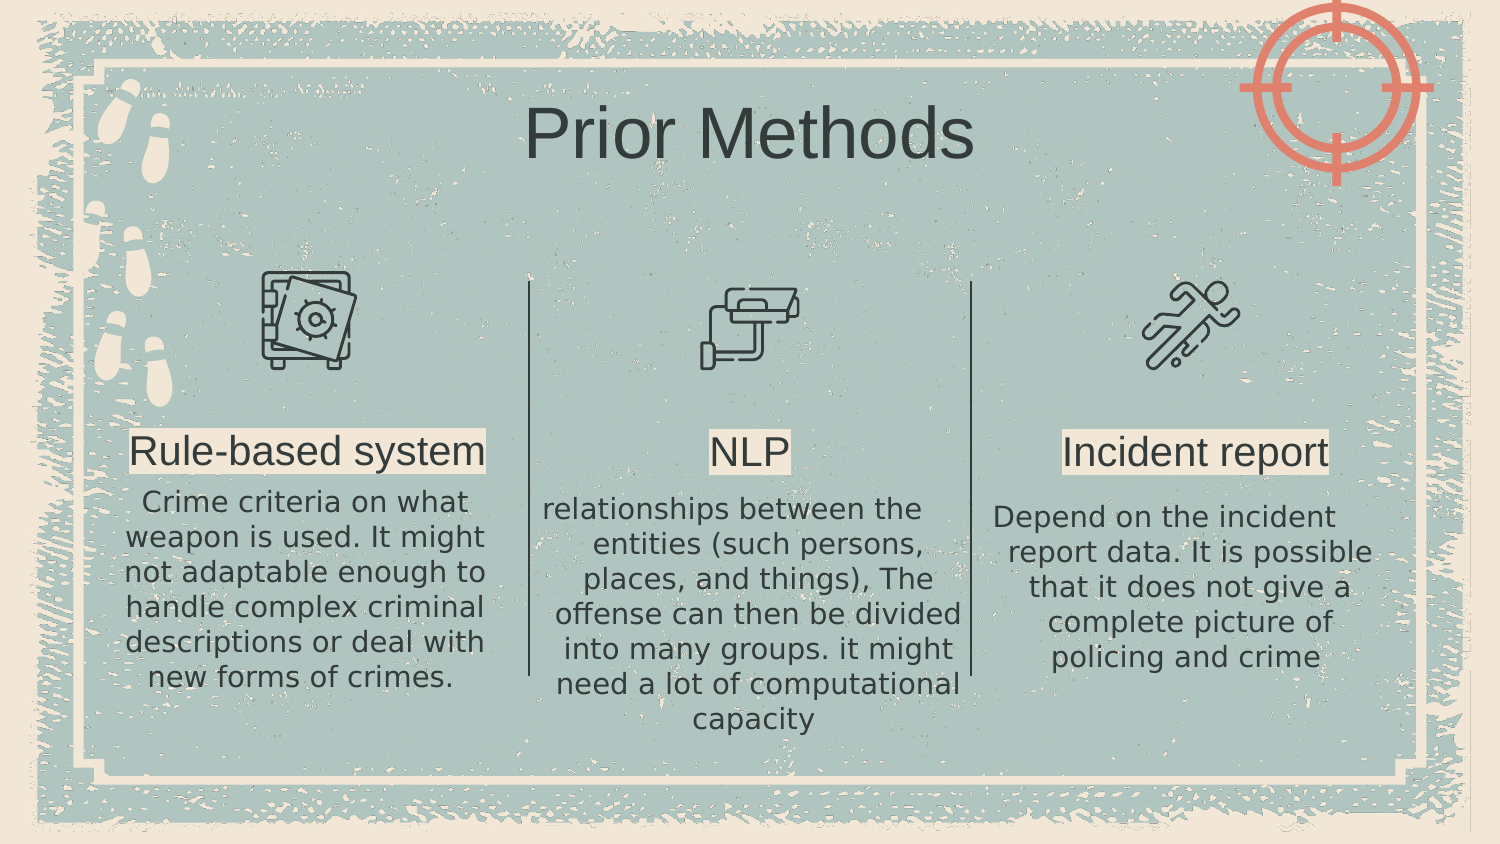

Prior Methods

# Rule-based system
NLP
Incident report
Depend on the incident report data. It is possible that it does not give a complete picture of policing and crime

Crime criteria on what weapon is used. It might not adaptable enough to handle complex criminal descriptions or deal with new forms of crimes.

relationships between the entities (such persons, places, and things), The offense can then be divided into many groups. it might need a lot of computational capacity